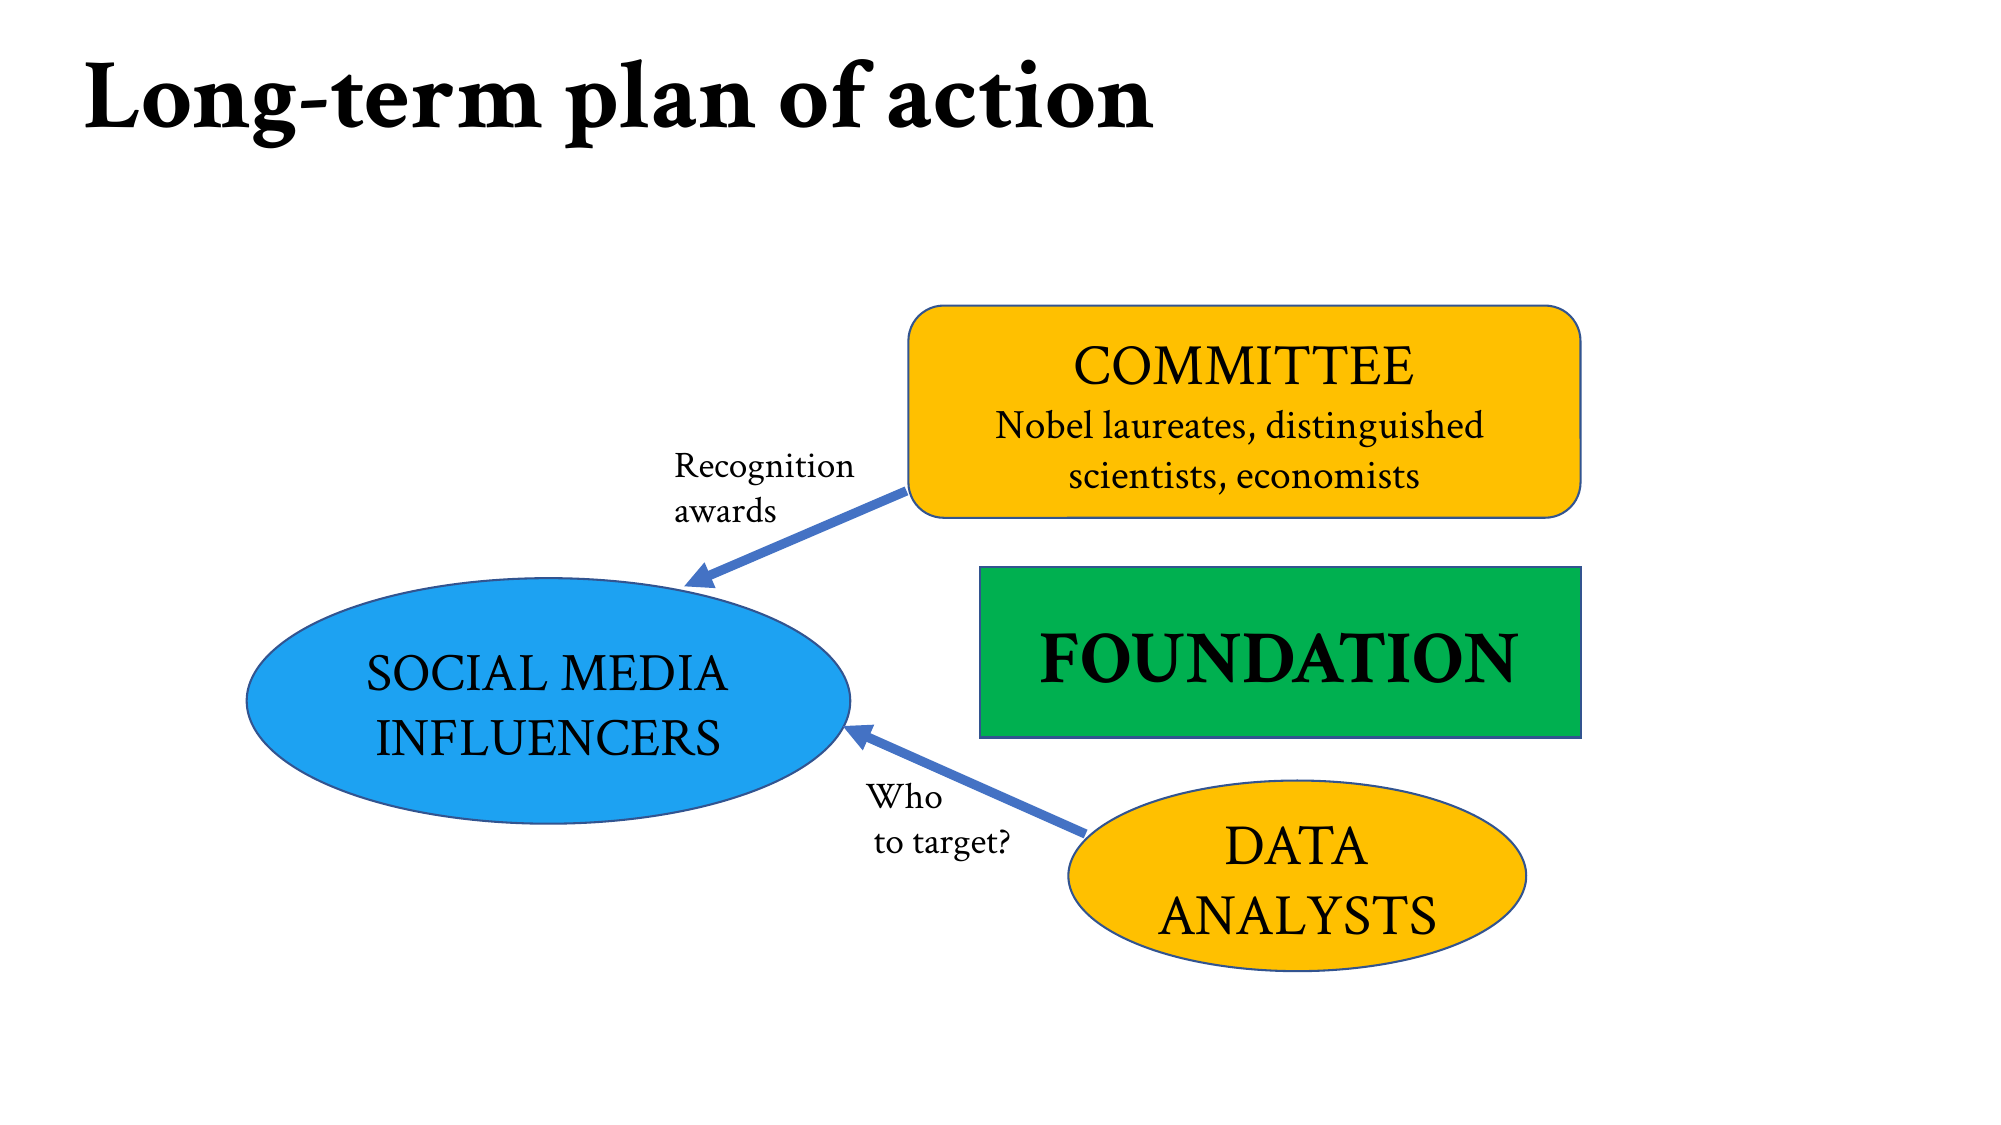

# Long-term plan of action
COMMITTEE
Nobel laureates, distinguished 
scientists, economists
Recognition
awards
FOUNDATION
SOCIAL MEDIA INFLUENCERS
Who
 to target?
DATA ANALYSTS